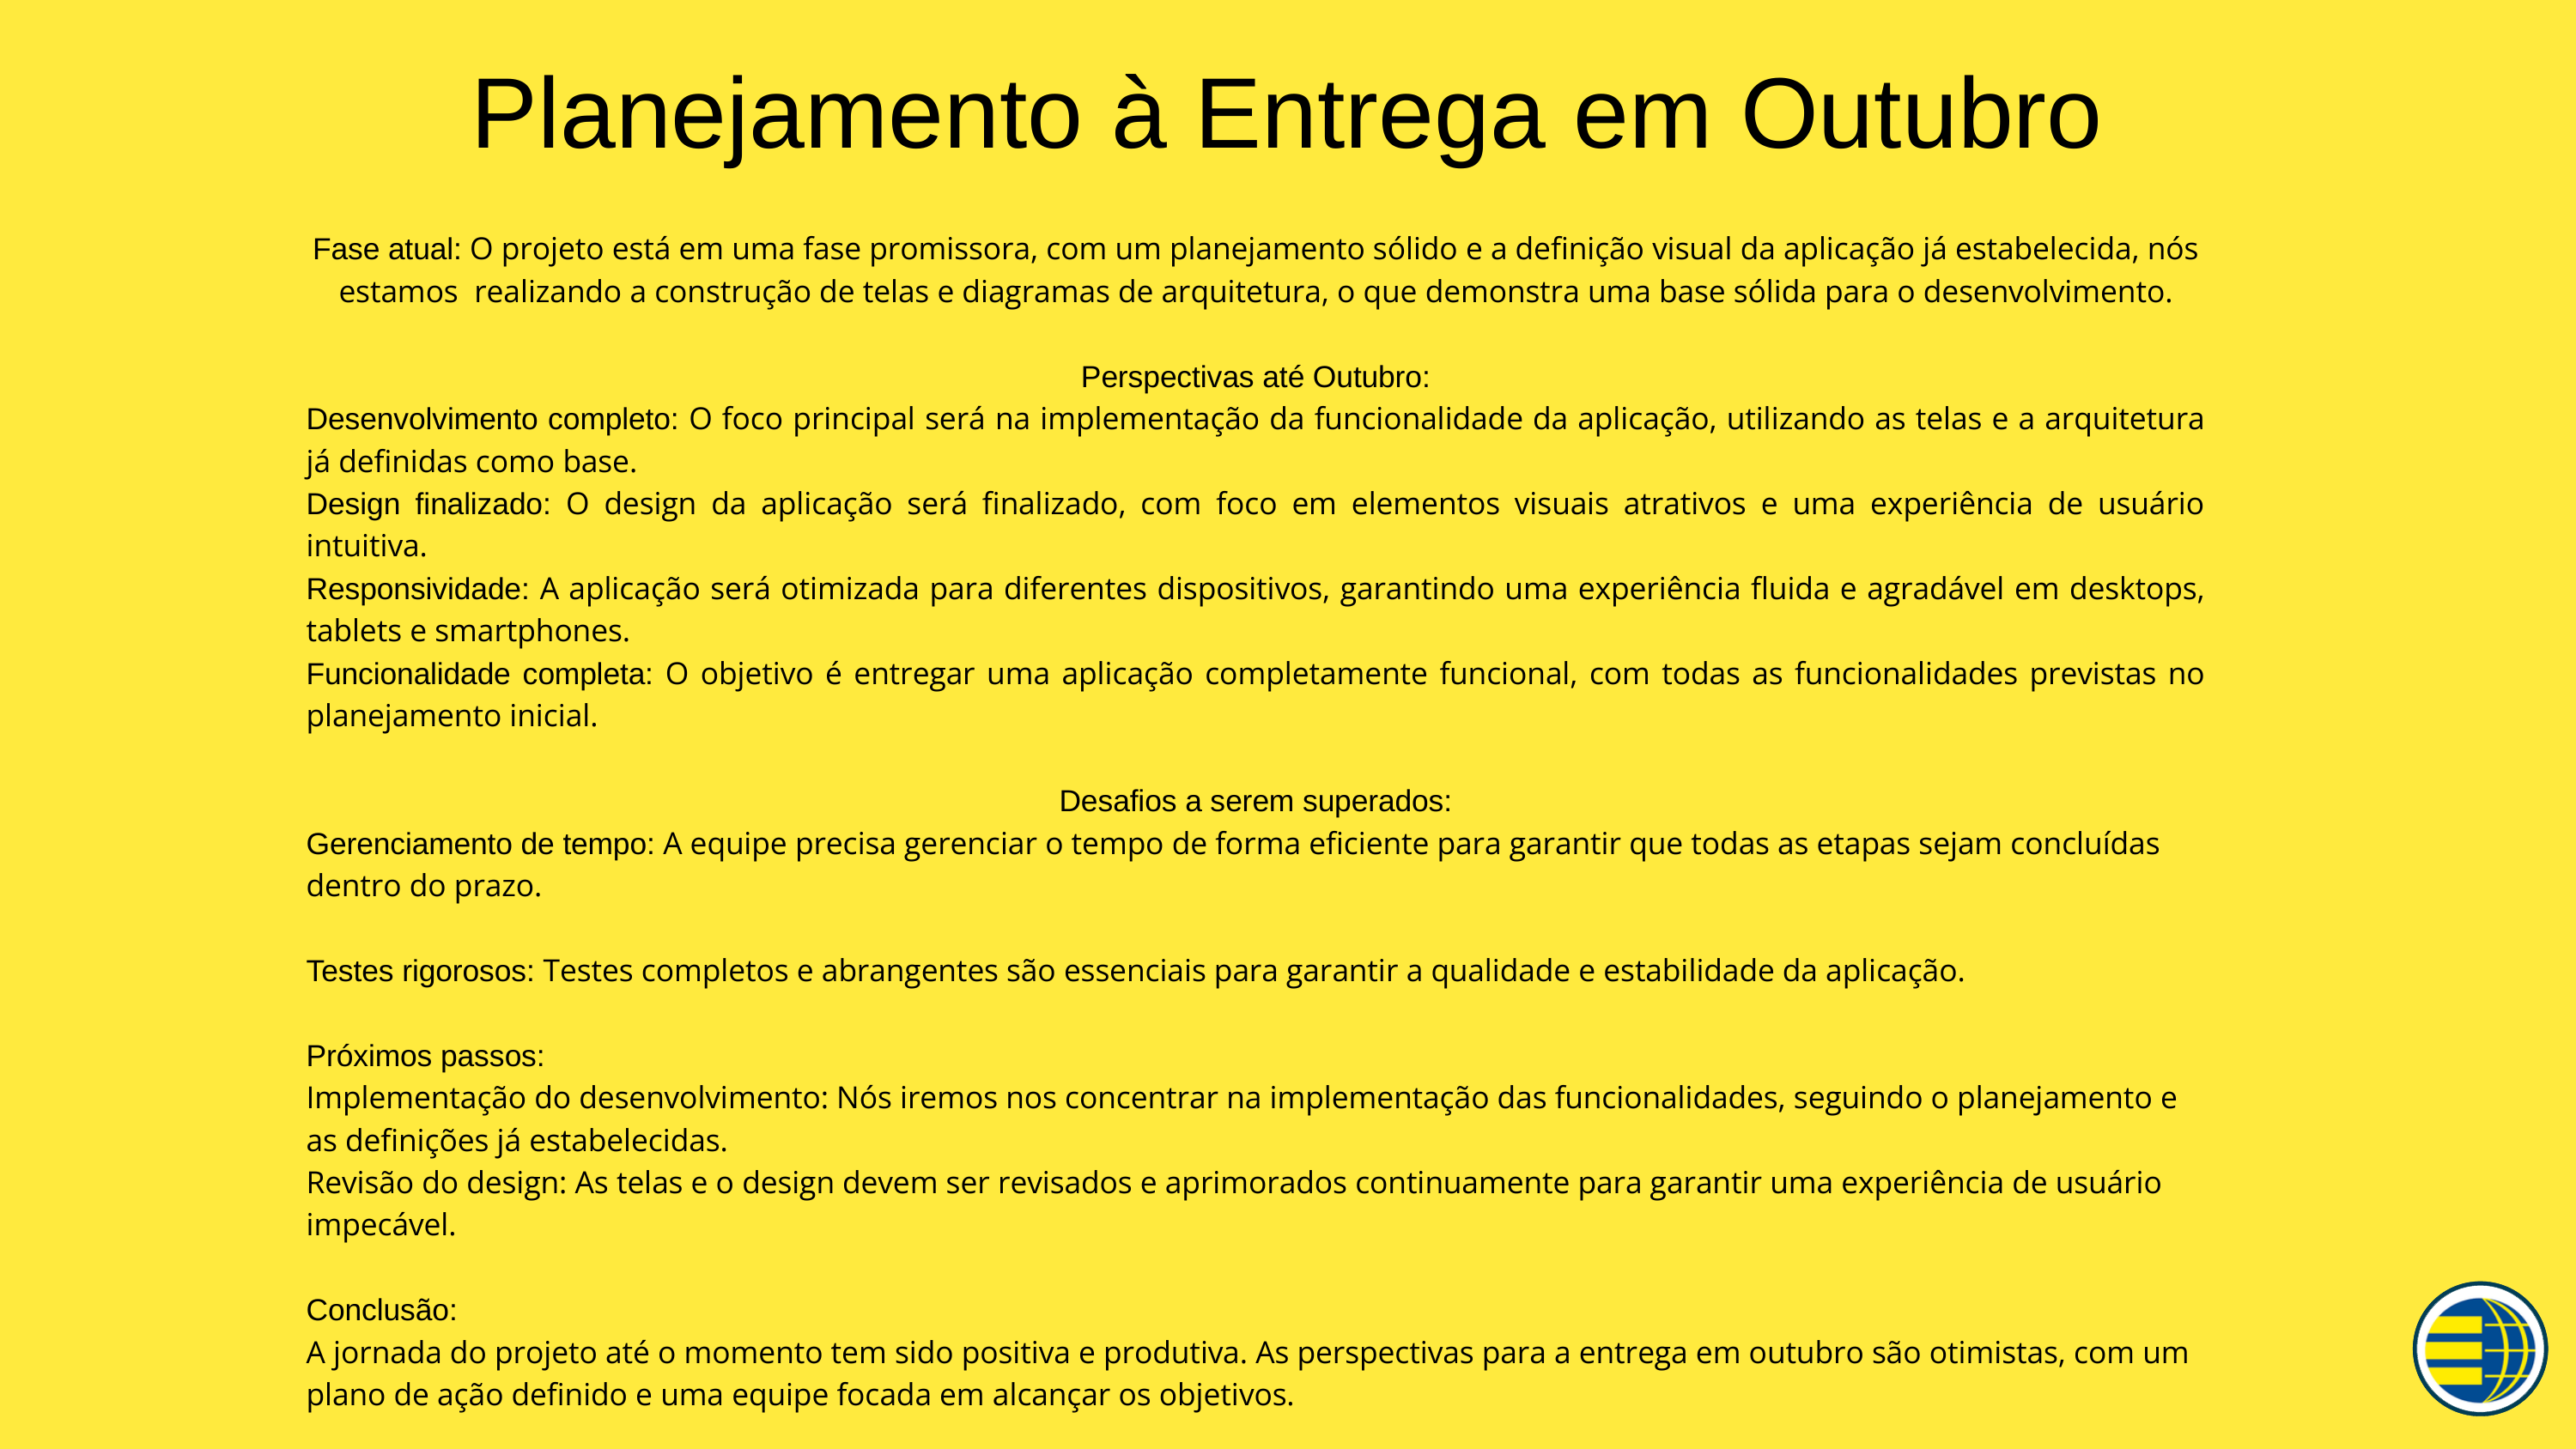

Planejamento à Entrega em Outubro
Fase atual: O projeto está em uma fase promissora, com um planejamento sólido e a definição visual da aplicação já estabelecida, nós estamos  realizando a construção de telas e diagramas de arquitetura, o que demonstra uma base sólida para o desenvolvimento.

Perspectivas até Outubro:
Desenvolvimento completo: O foco principal será na implementação da funcionalidade da aplicação, utilizando as telas e a arquitetura já definidas como base.
Design finalizado: O design da aplicação será finalizado, com foco em elementos visuais atrativos e uma experiência de usuário intuitiva.
Responsividade: A aplicação será otimizada para diferentes dispositivos, garantindo uma experiência fluida e agradável em desktops, tablets e smartphones.
Funcionalidade completa: O objetivo é entregar uma aplicação completamente funcional, com todas as funcionalidades previstas no planejamento inicial.

Desafios a serem superados:
Gerenciamento de tempo: A equipe precisa gerenciar o tempo de forma eficiente para garantir que todas as etapas sejam concluídas dentro do prazo.

Testes rigorosos: Testes completos e abrangentes são essenciais para garantir a qualidade e estabilidade da aplicação.

Próximos passos:
Implementação do desenvolvimento: Nós iremos nos concentrar na implementação das funcionalidades, seguindo o planejamento e as definições já estabelecidas.
Revisão do design: As telas e o design devem ser revisados e aprimorados continuamente para garantir uma experiência de usuário impecável.

Conclusão:
A jornada do projeto até o momento tem sido positiva e produtiva. As perspectivas para a entrega em outubro são otimistas, com um plano de ação definido e uma equipe focada em alcançar os objetivos.